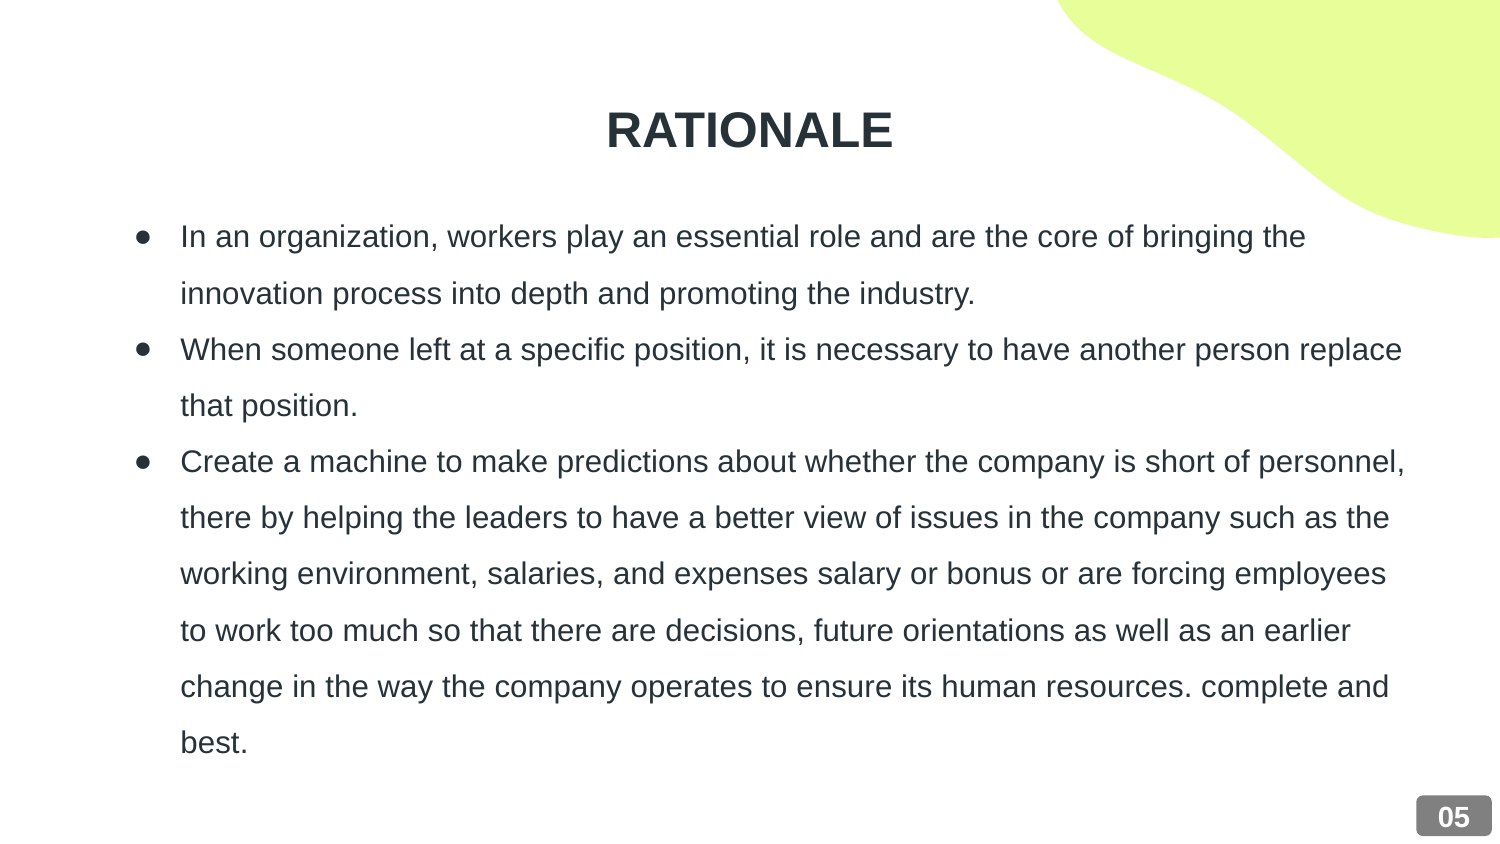

# RATIONALE
In an organization, workers play an essential role and are the core of bringing the innovation process into depth and promoting the industry.
When someone left at a specific position, it is necessary to have another person replace that position.
Create a machine to make predictions about whether the company is short of personnel, there by helping the leaders to have a better view of issues in the company such as the working environment, salaries, and expenses salary or bonus or are forcing employees to work too much so that there are decisions, future orientations as well as an earlier change in the way the company operates to ensure its human resources. complete and best.

05